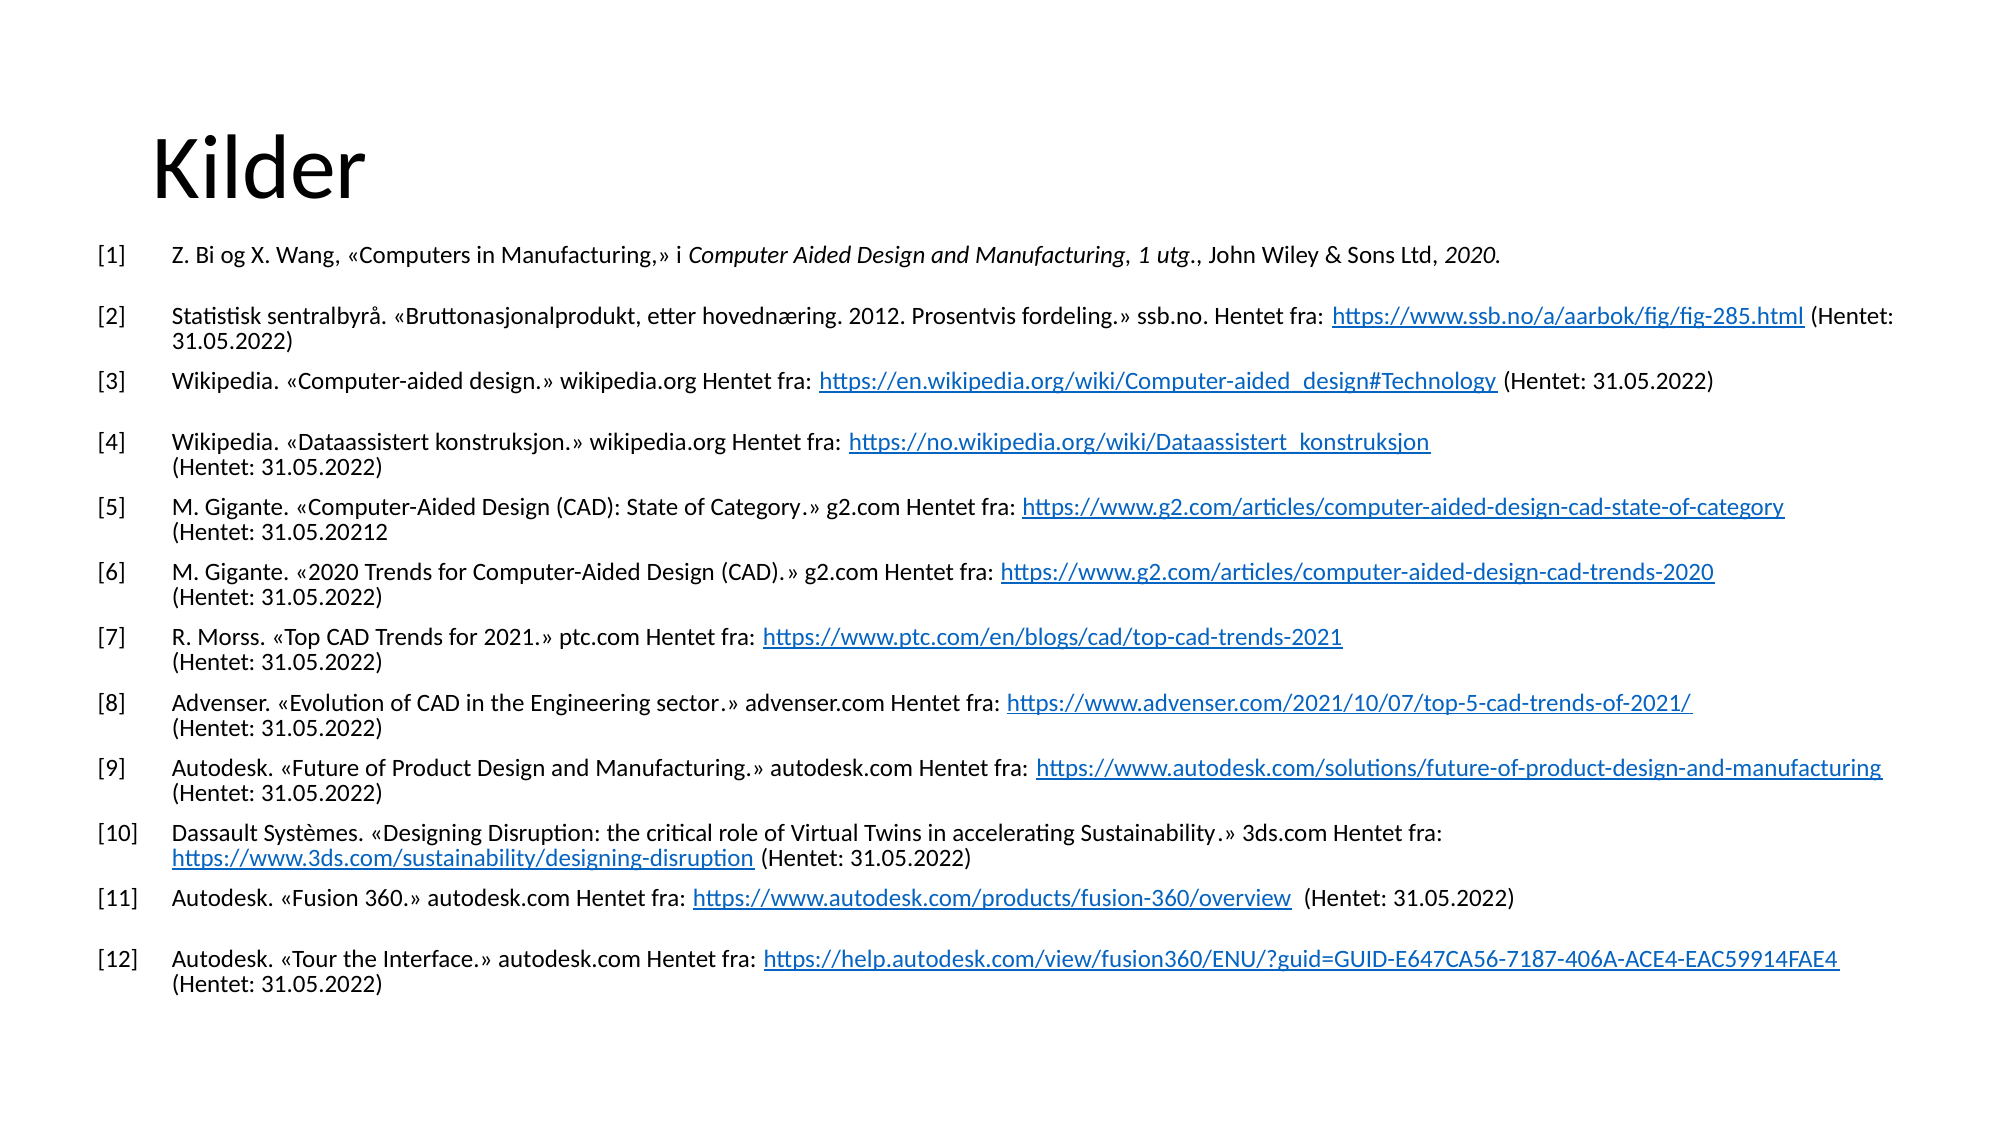

# Kilder
| [1] | Z. Bi og X. Wang, «Computers in Manufacturing,» i Computer Aided Design and Manufacturing, 1 utg., John Wiley & Sons Ltd, 2020. |
| --- | --- |
| [2] | Statistisk sentralbyrå. «Bruttonasjonalprodukt, etter hovednæring. 2012. Prosentvis fordeling.» ssb.no. Hentet fra: https://www.ssb.no/a/aarbok/fig/fig-285.html (Hentet: 31.05.2022) |
| [3] | Wikipedia. «Computer-aided design.» wikipedia.org Hentet fra: https://en.wikipedia.org/wiki/Computer-aided\_design#Technology (Hentet: 31.05.2022) |
| [4] | Wikipedia. «Dataassistert konstruksjon.» wikipedia.org Hentet fra: https://no.wikipedia.org/wiki/Dataassistert\_konstruksjon (Hentet: 31.05.2022) |
| [5] | M. Gigante. «Computer-Aided Design (CAD): State of Category.» g2.com Hentet fra: https://www.g2.com/articles/computer-aided-design-cad-state-of-category (Hentet: 31.05.20212 |
| [6] | M. Gigante. «2020 Trends for Computer-Aided Design (CAD).» g2.com Hentet fra: https://www.g2.com/articles/computer-aided-design-cad-trends-2020 (Hentet: 31.05.2022) |
| [7] | R. Morss. «Top CAD Trends for 2021.» ptc.com Hentet fra: https://www.ptc.com/en/blogs/cad/top-cad-trends-2021 (Hentet: 31.05.2022) |
| [8] | Advenser. «Evolution of CAD in the Engineering sector.» advenser.com Hentet fra: https://www.advenser.com/2021/10/07/top-5-cad-trends-of-2021/ (Hentet: 31.05.2022) |
| [9] | Autodesk. «Future of Product Design and Manufacturing.» autodesk.com Hentet fra: https://www.autodesk.com/solutions/future-of-product-design-and-manufacturing (Hentet: 31.05.2022) |
| [10] | Dassault Systèmes. «Designing Disruption: the critical role of Virtual Twins in accelerating Sustainability.» 3ds.com Hentet fra: https://www.3ds.com/sustainability/designing-disruption (Hentet: 31.05.2022) |
| [11] | Autodesk. «Fusion 360.» autodesk.com Hentet fra: https://www.autodesk.com/products/fusion-360/overview (Hentet: 31.05.2022) |
| [12] | Autodesk. «Tour the Interface.» autodesk.com Hentet fra: https://help.autodesk.com/view/fusion360/ENU/?guid=GUID-E647CA56-7187-406A-ACE4-EAC59914FAE4 (Hentet: 31.05.2022) |